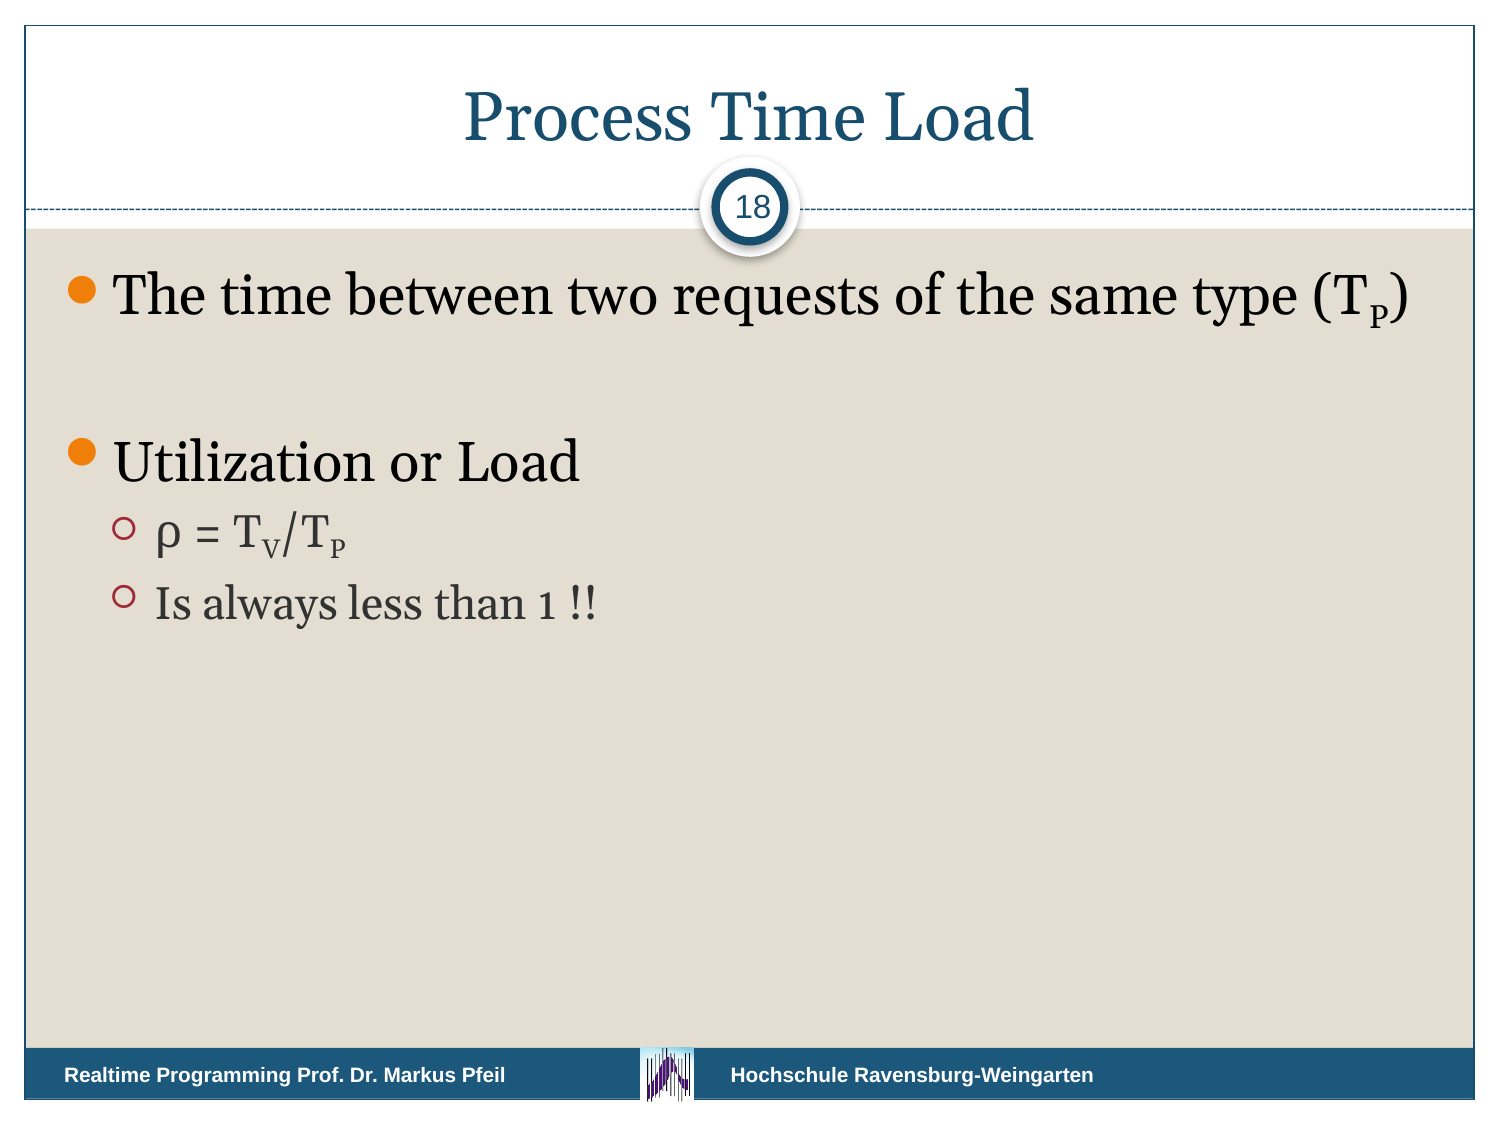

# Process Time Load
18
The time between two requests of the same type (TP)

Utilization or Load
ρ = TV/TP
Is always less than 1 !!
Realtime Programming Prof. Dr. Markus Pfeil